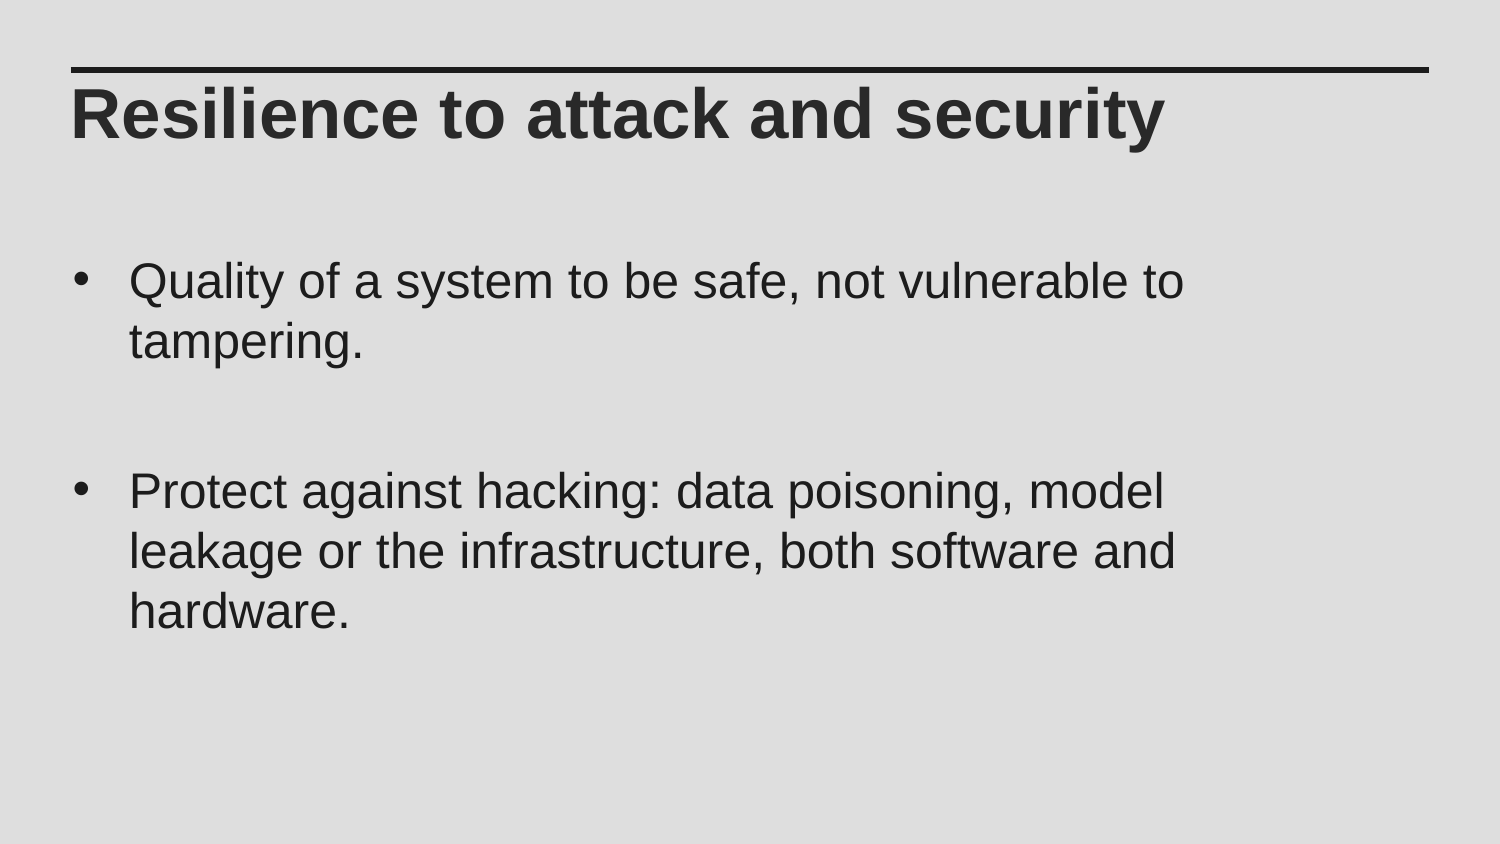

Resilience to attack and security

Quality of a system to be safe, not vulnerable to tampering.

Protect against hacking: data poisoning, model leakage or the infrastructure, both software and hardware.